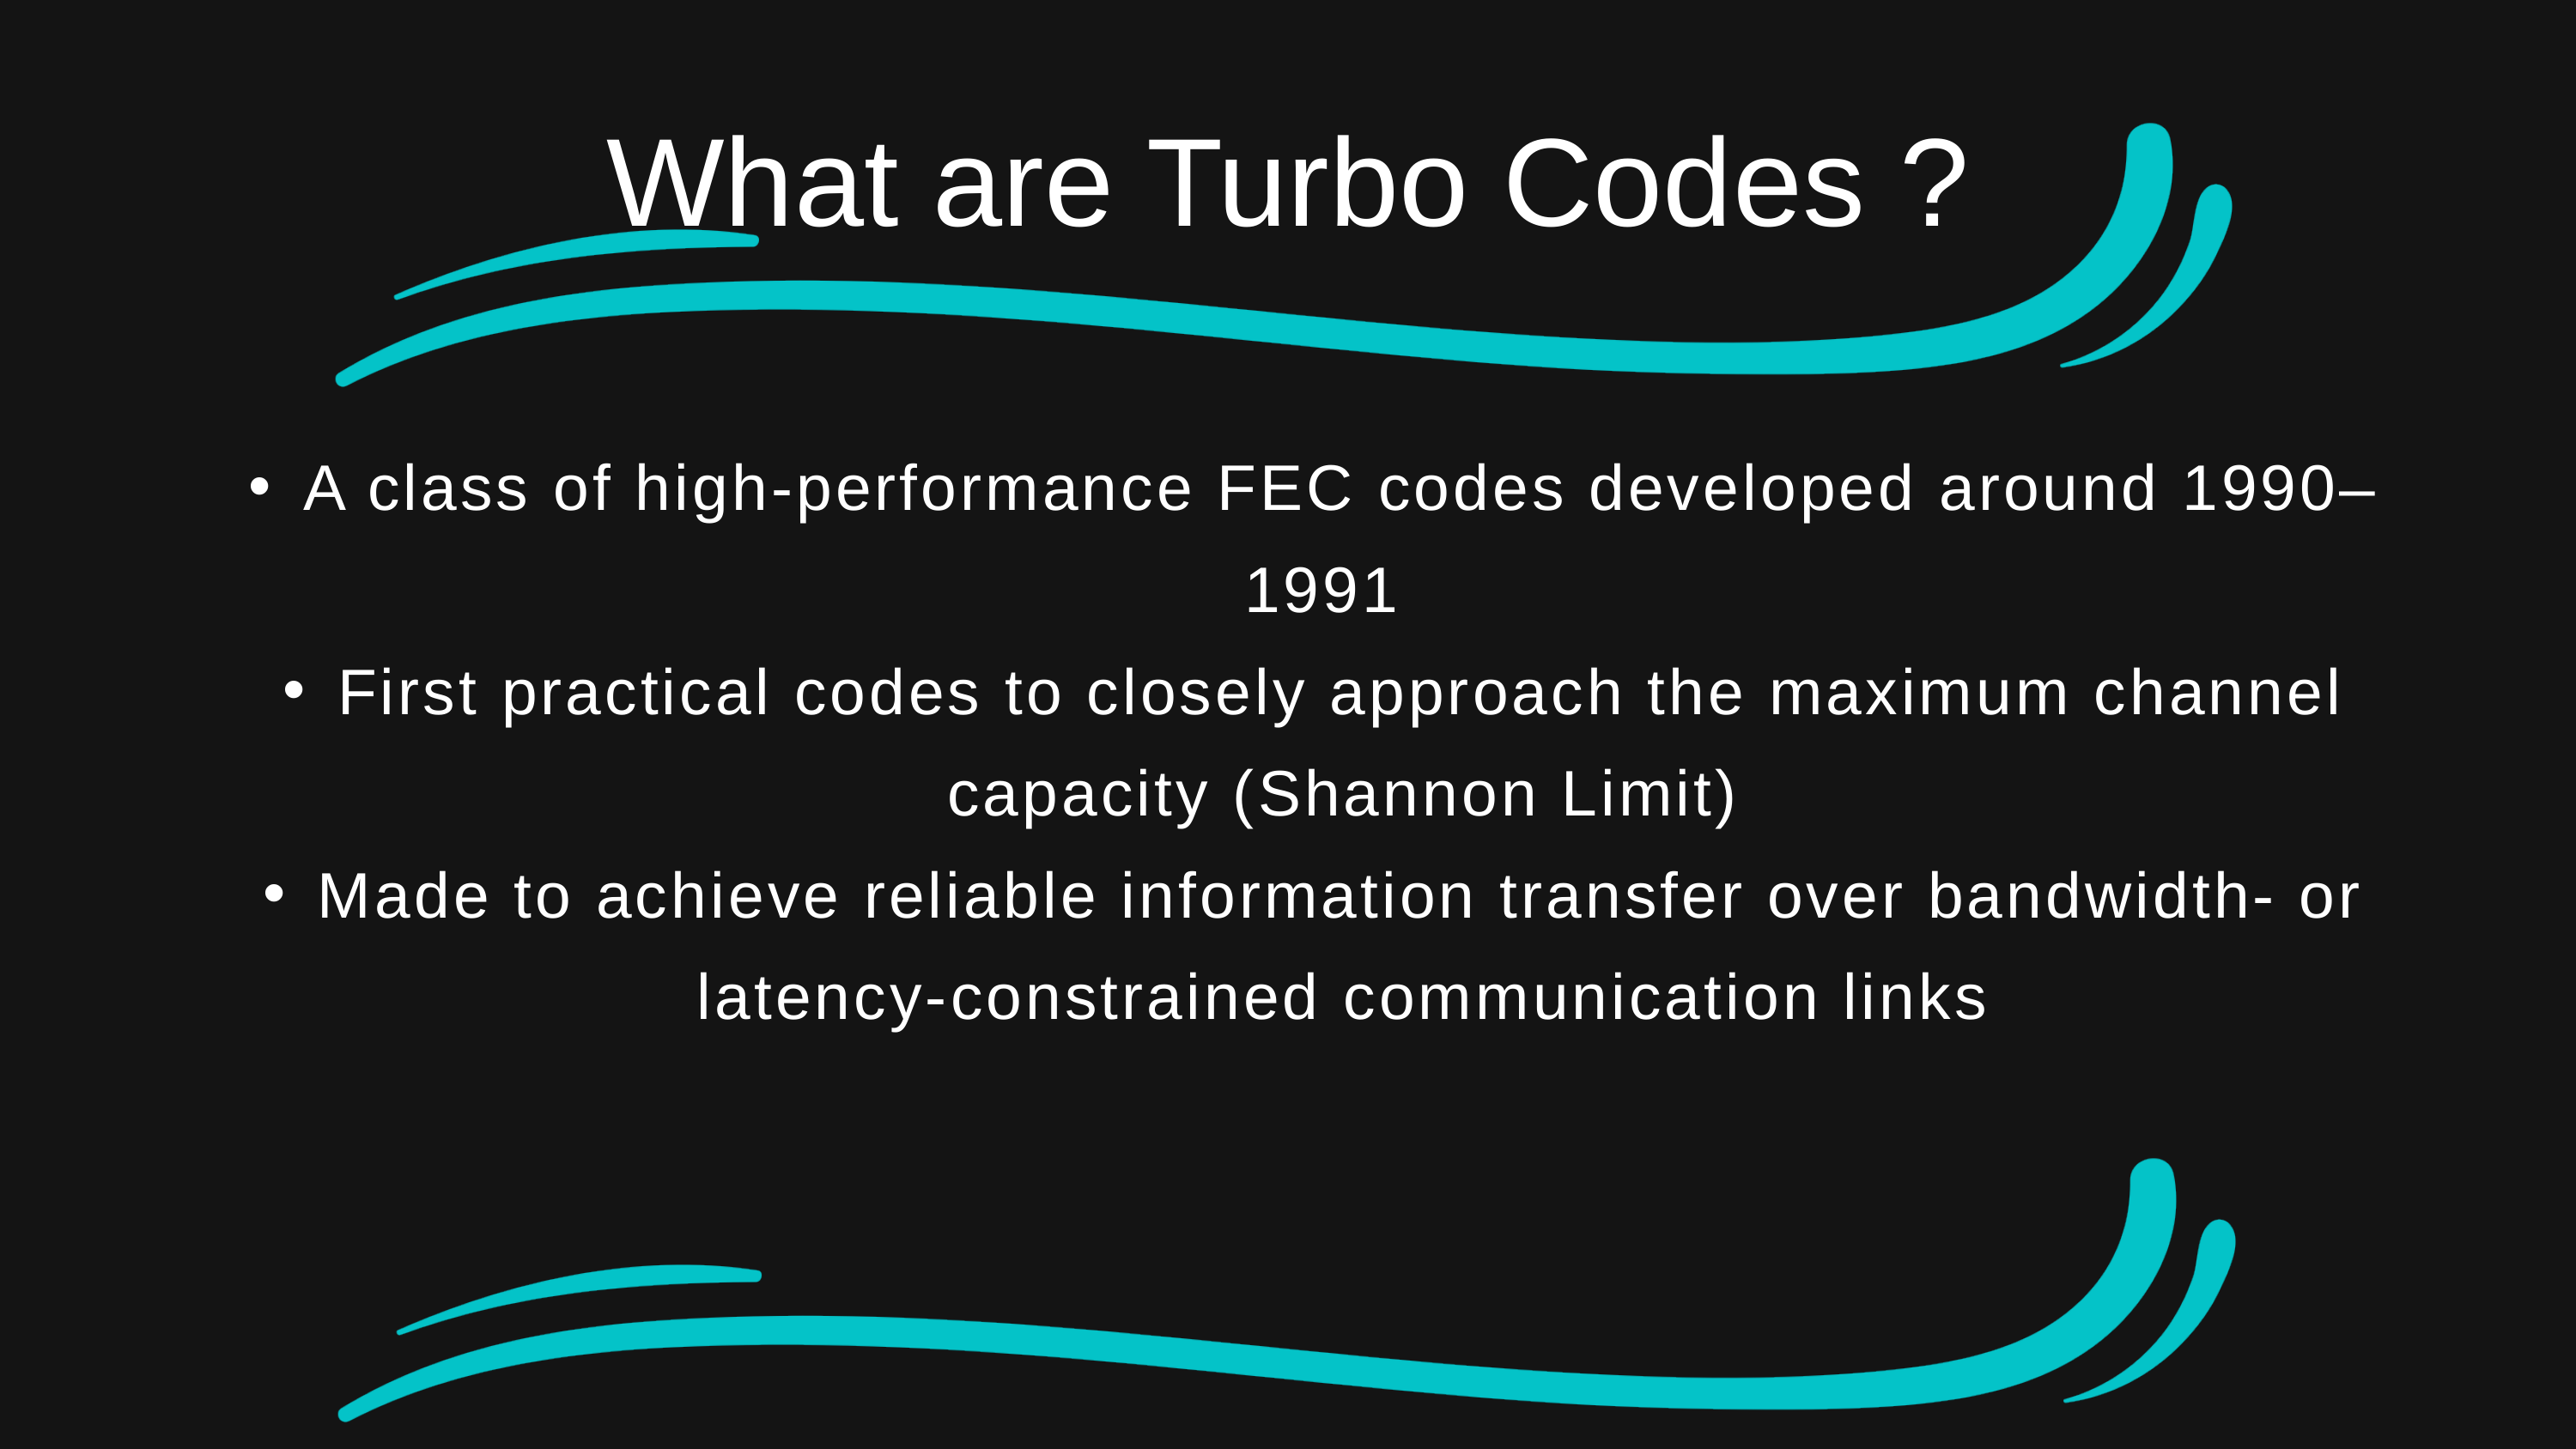

What are Turbo Codes ?

A class of high-performance FEC codes developed around 1990–1991
First practical codes to closely approach the maximum channel capacity (Shannon Limit)
Made to achieve reliable information transfer over bandwidth- or latency-constrained communication links